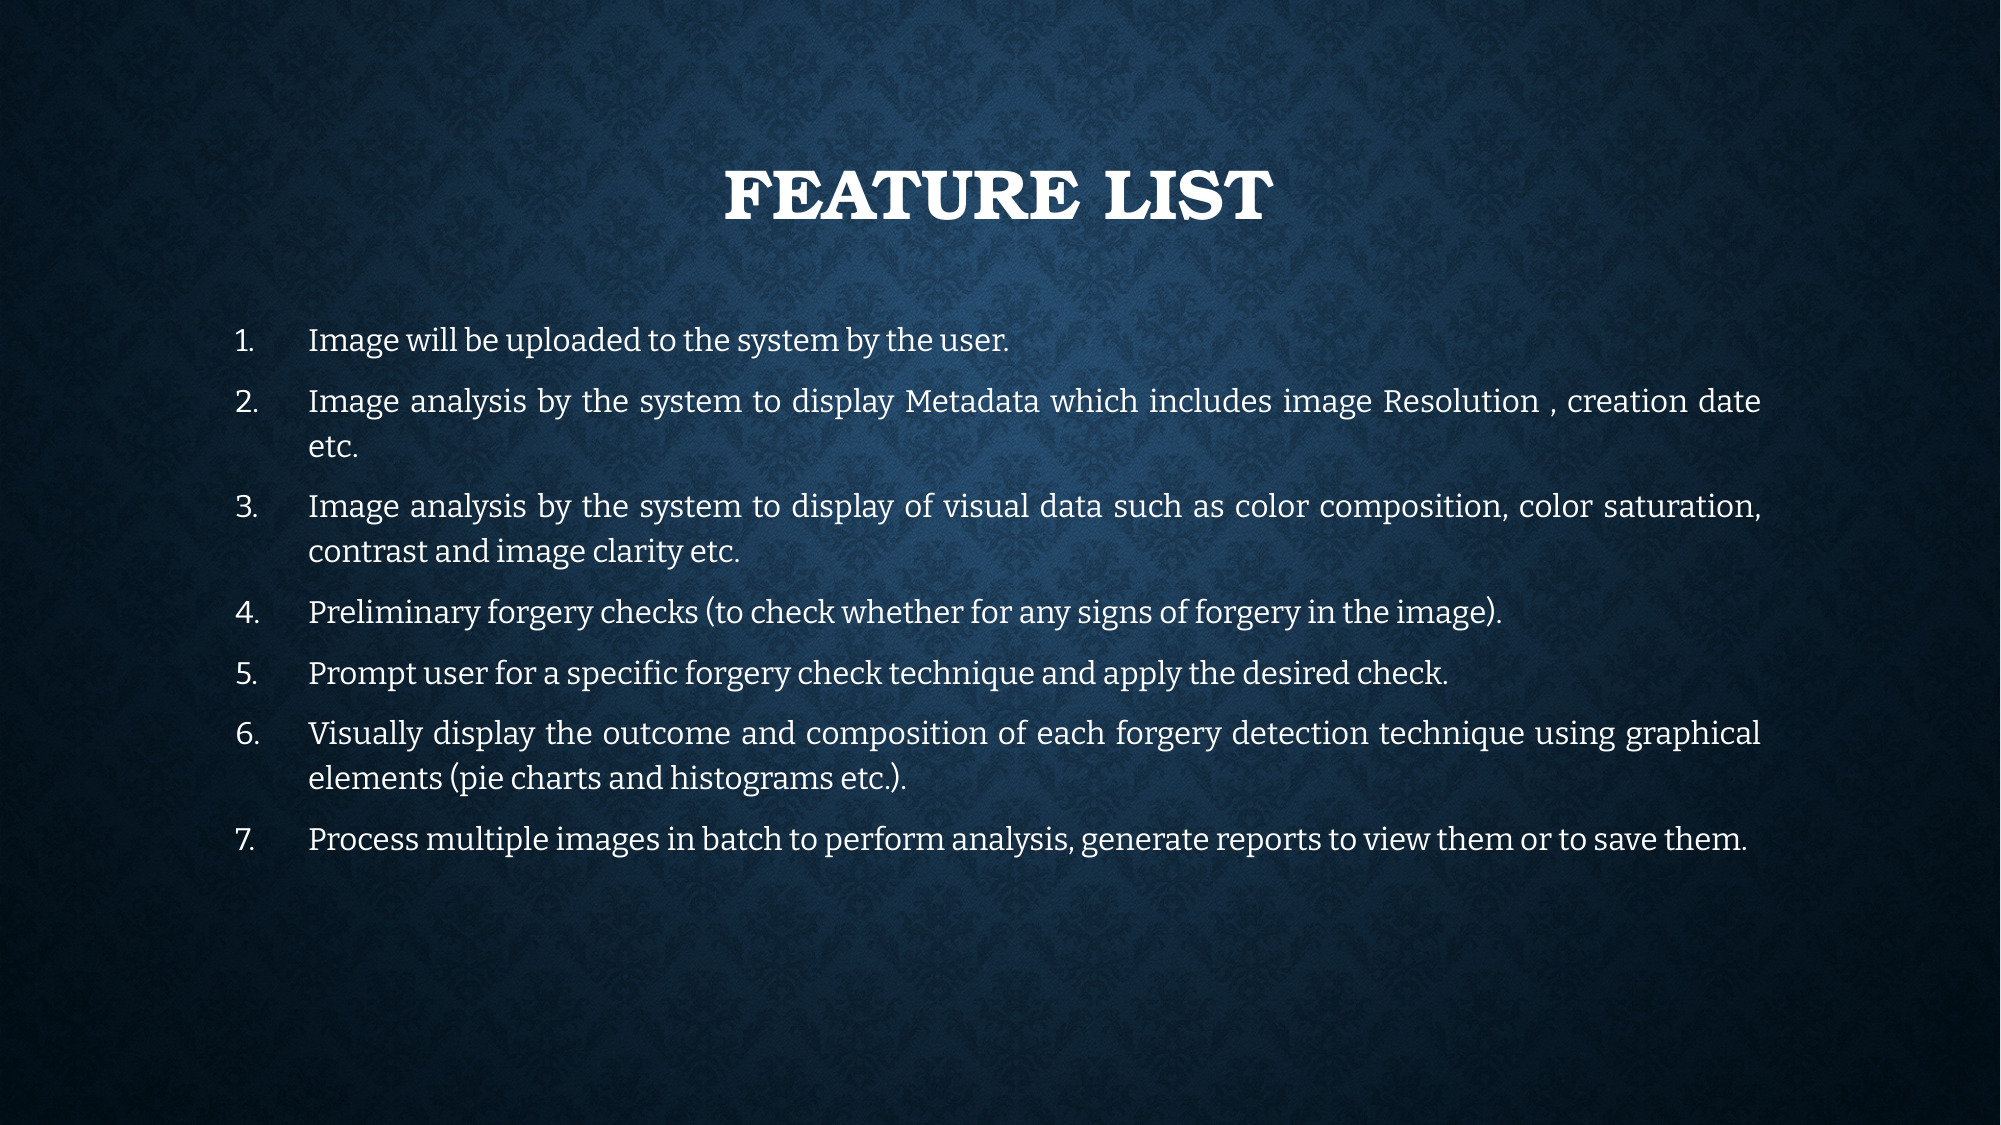

# Feature List
Image will be uploaded to the system by the user.
Image analysis by the system to display Metadata which includes image Resolution , creation date etc.
Image analysis by the system to display of visual data such as color composition, color saturation, contrast and image clarity etc.
Preliminary forgery checks (to check whether for any signs of forgery in the image).
Prompt user for a specific forgery check technique and apply the desired check.
Visually display the outcome and composition of each forgery detection technique using graphical elements (pie charts and histograms etc.).
Process multiple images in batch to perform analysis, generate reports to view them or to save them.